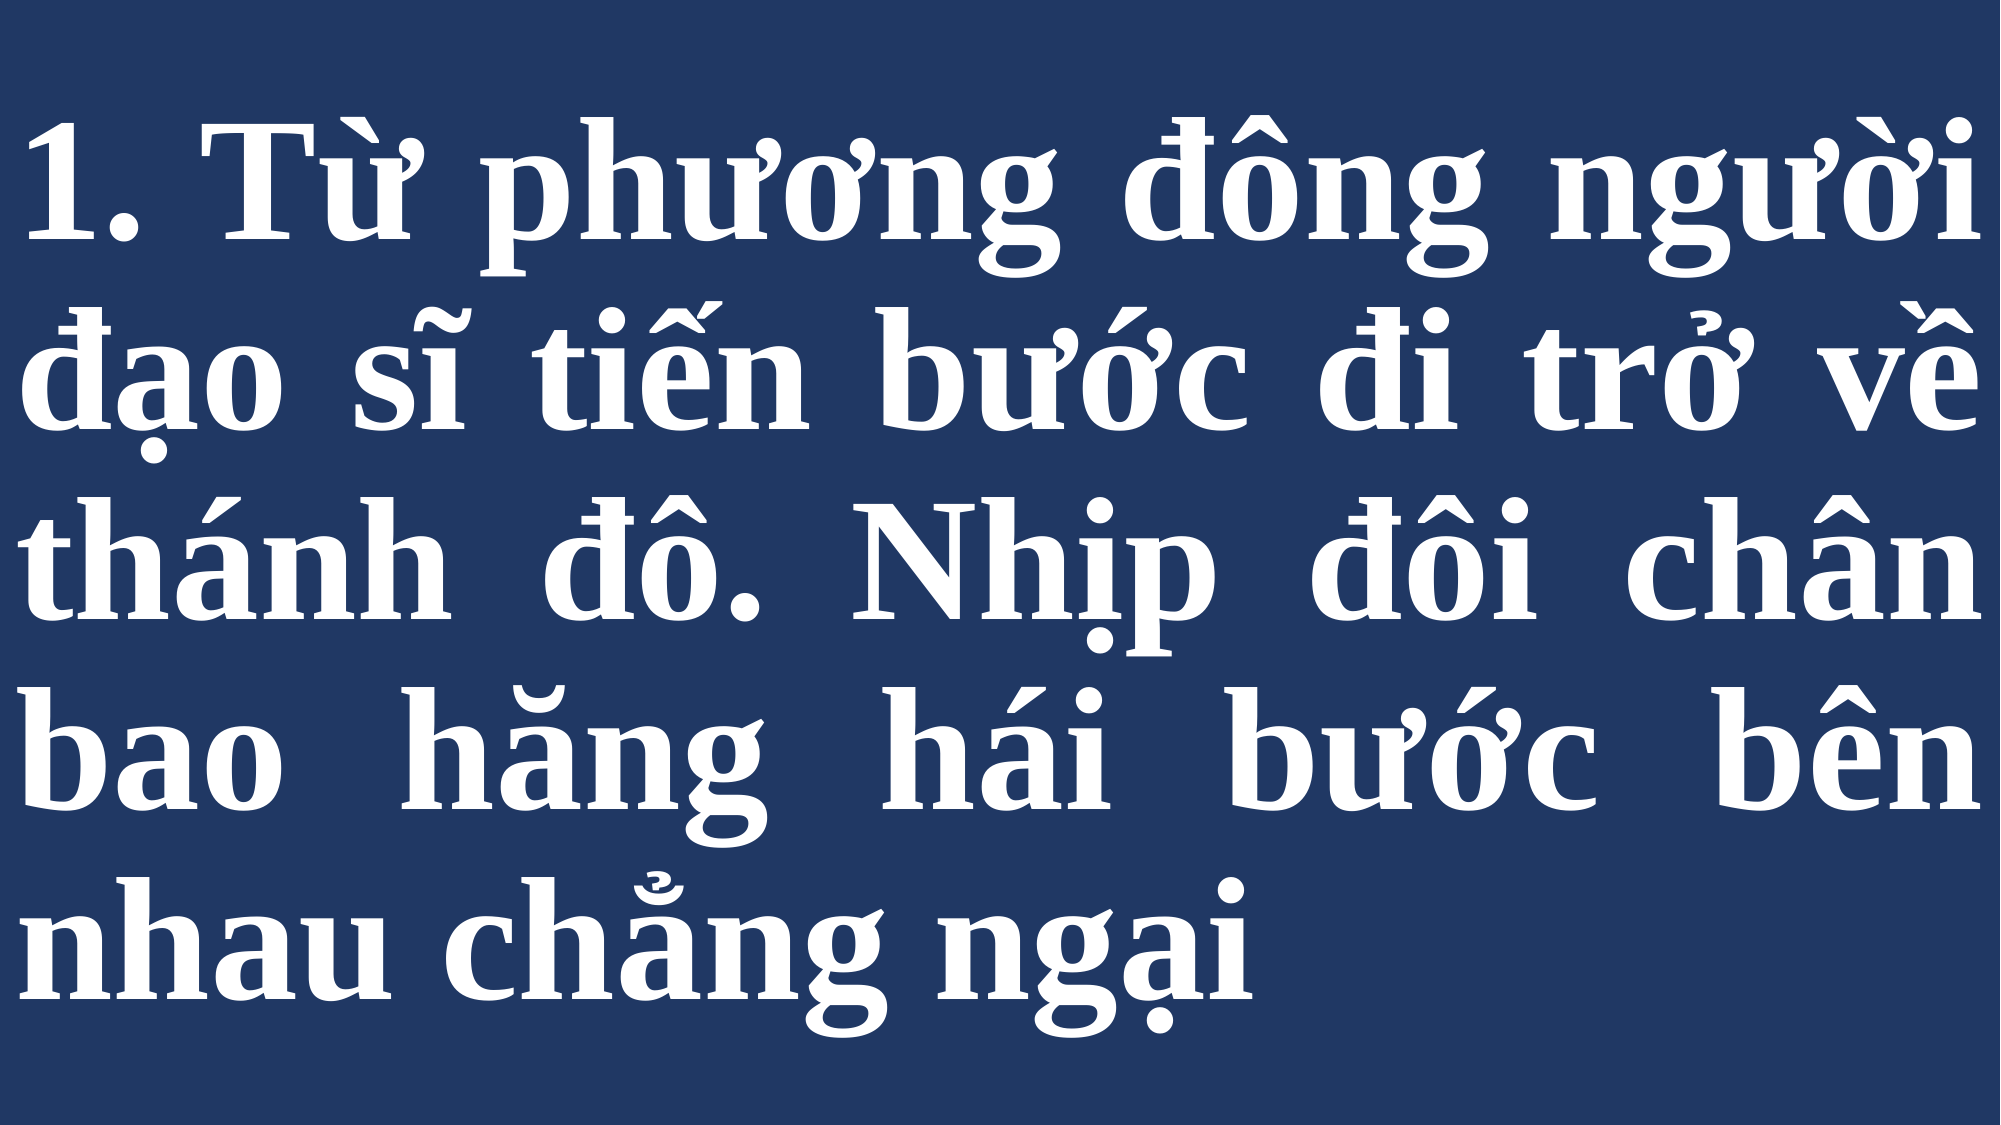

# 1. Từ phương đông người đạo sĩ tiến bước đi trở về thánh đô. Nhịp đôi chân bao hăng hái bước bên nhau chẳng ngại